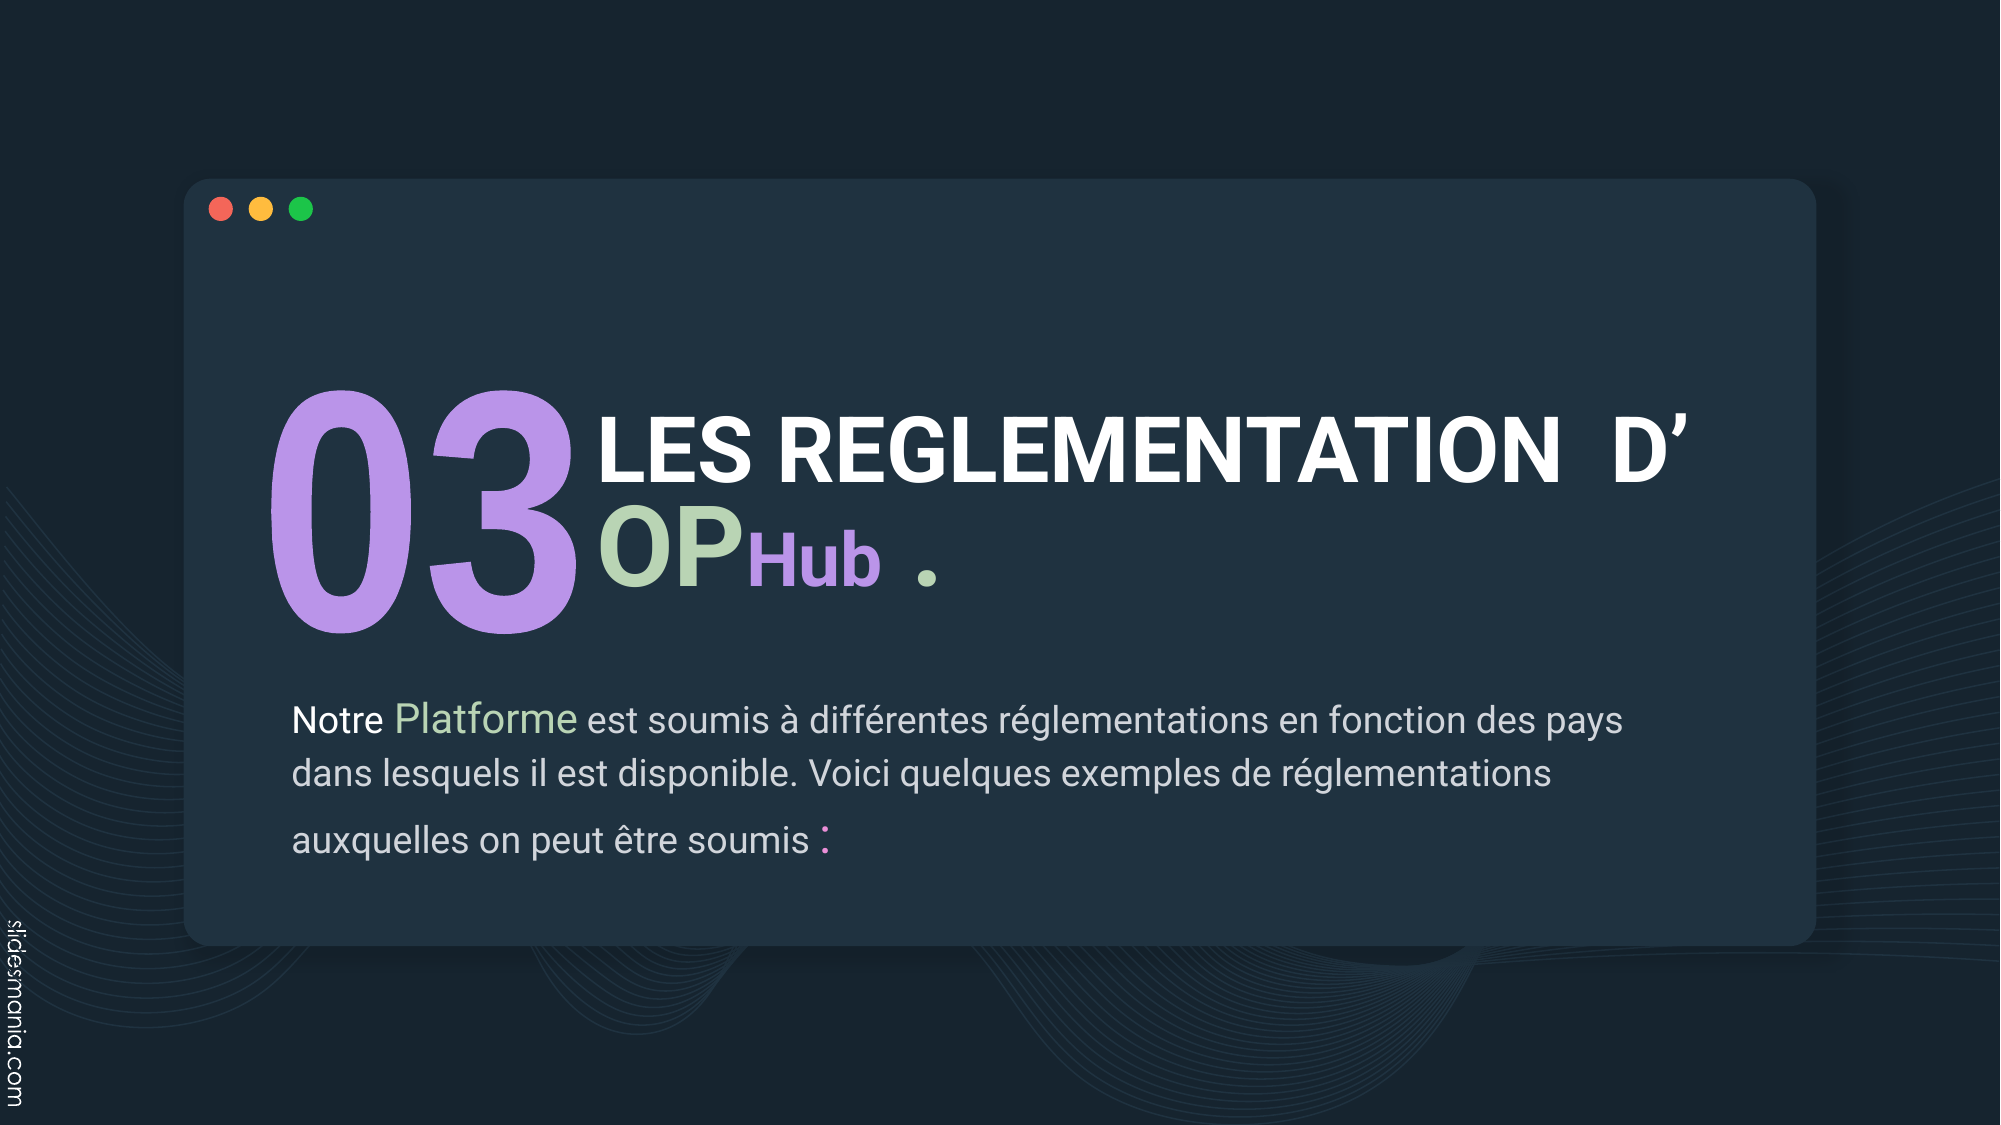

03
# LES REGLEMENTATION  D’        OPHub .
Notre Platforme est soumis à différentes réglementations en fonction des pays dans lesquels il est disponible. Voici quelques exemples de réglementations auxquelles on peut être soumis :